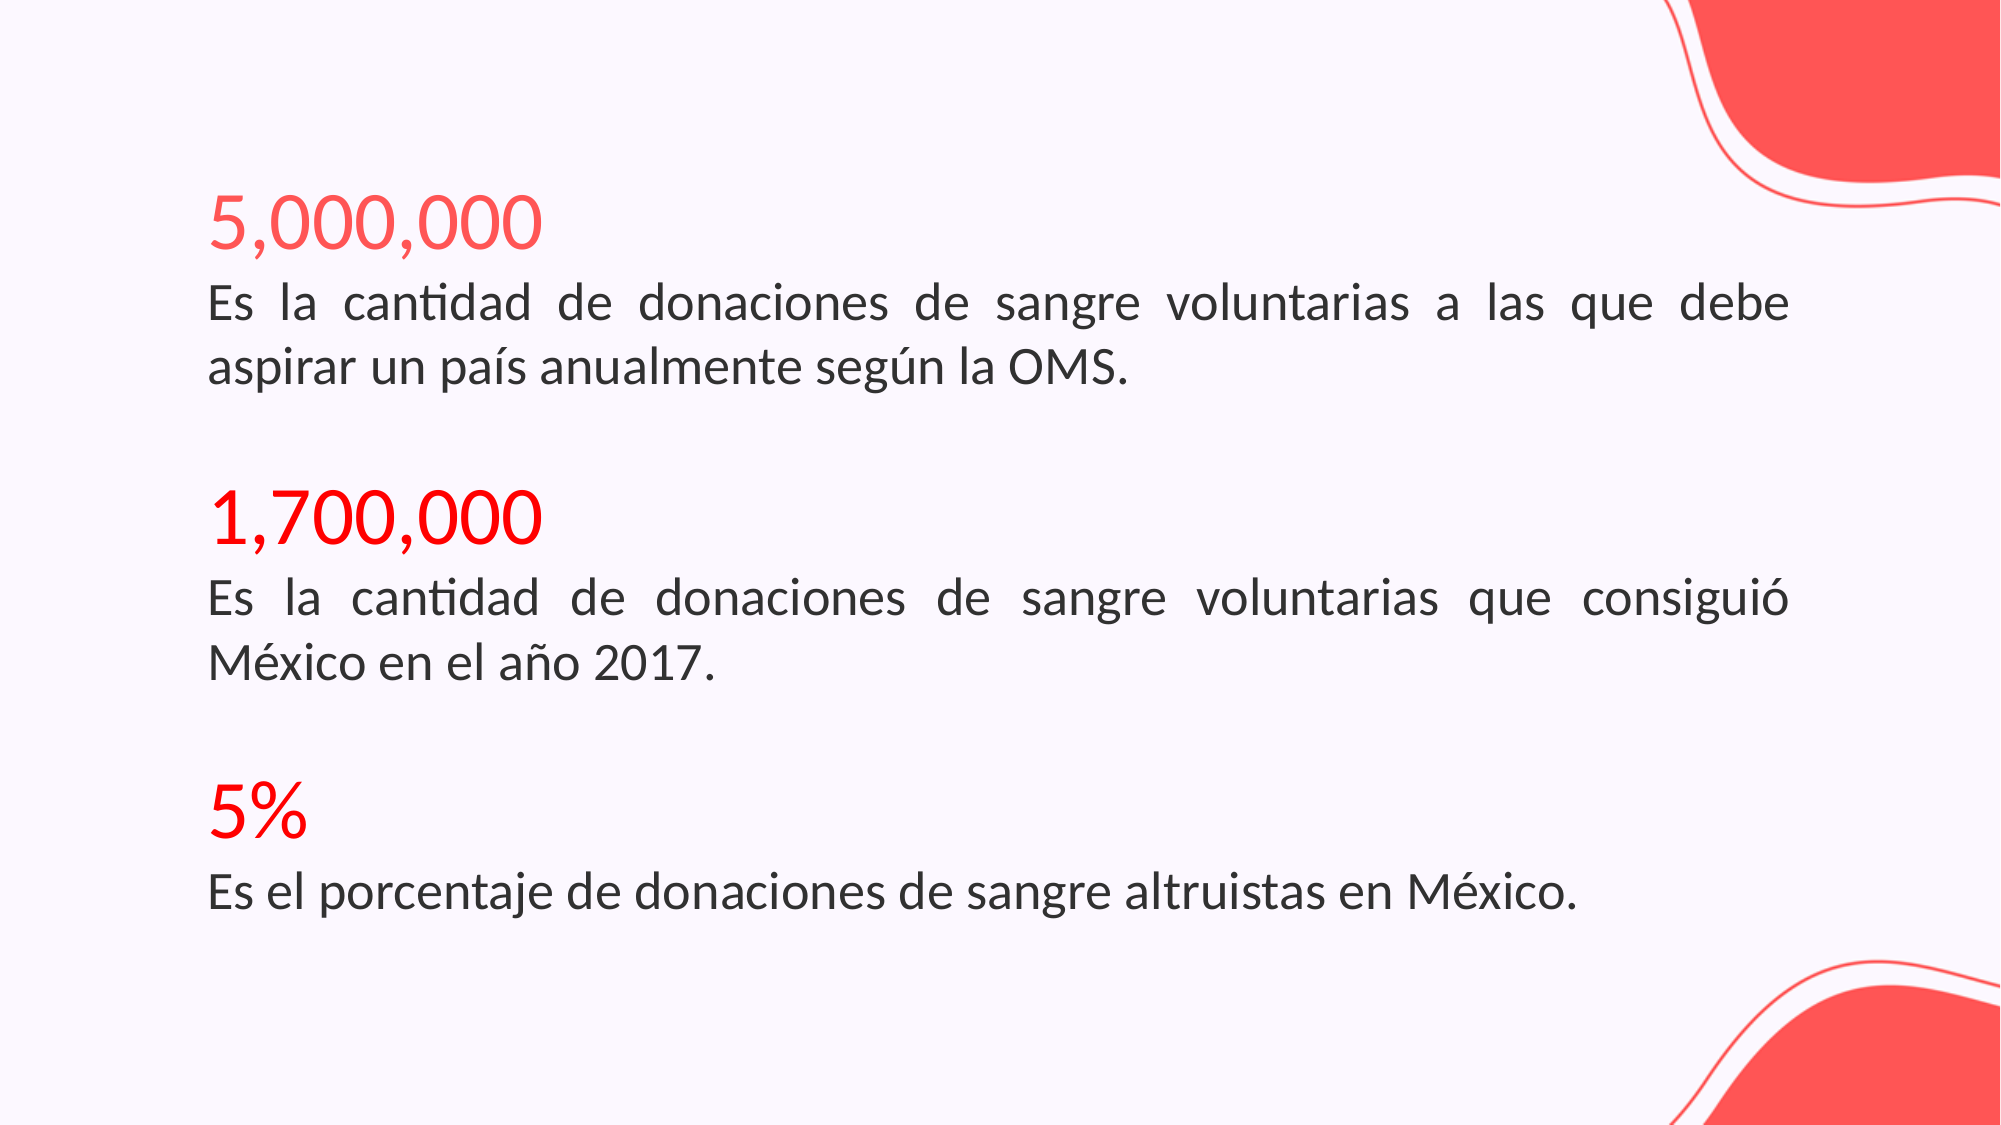

5,000,000
Es la cantidad de donaciones de sangre voluntarias a las que debe aspirar un país anualmente según la OMS.

1,700,000
Es la cantidad de donaciones de sangre voluntarias que consiguió México en el año 2017.

5%
Es el porcentaje de donaciones de sangre altruistas en México.